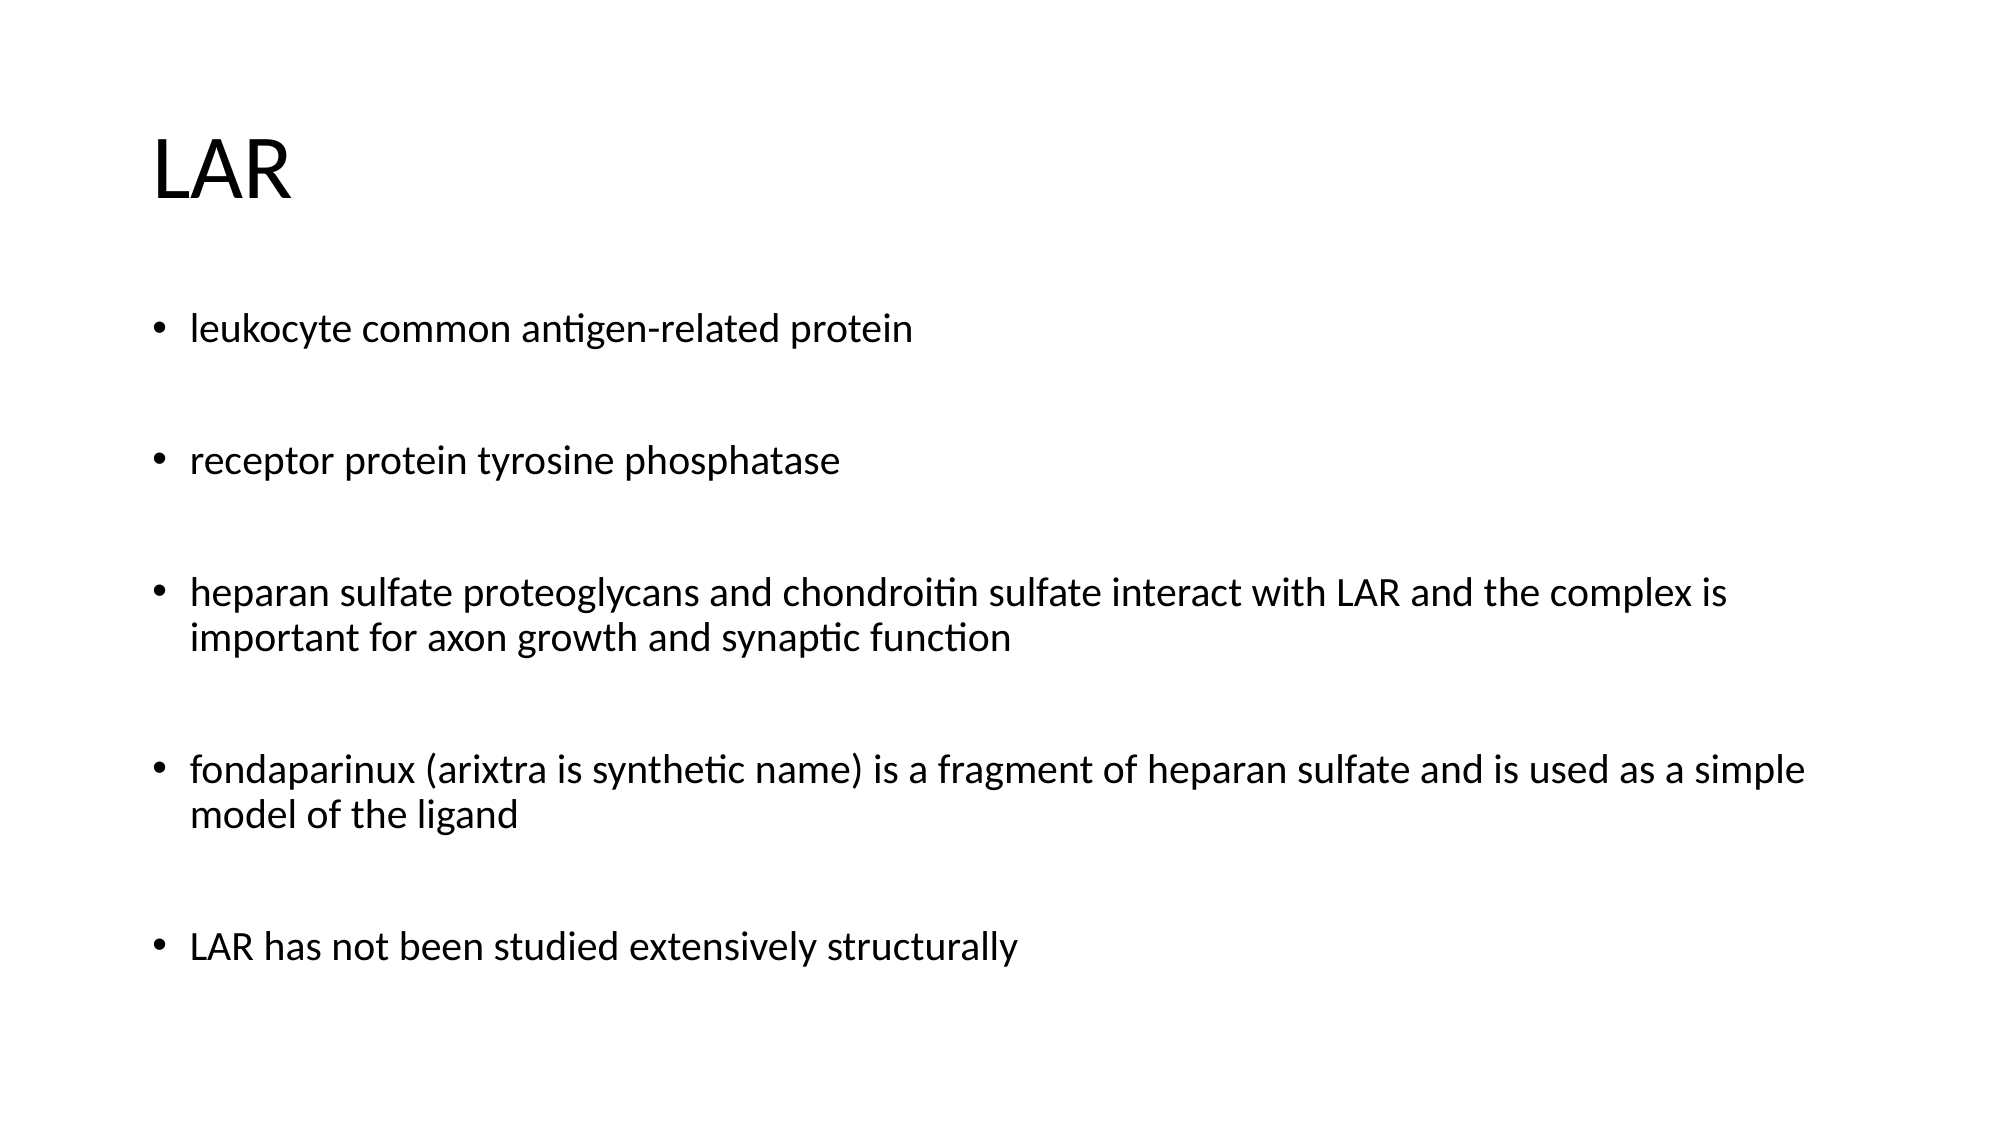

LAR
leukocyte common antigen-related protein

receptor protein tyrosine phosphatase

heparan sulfate proteoglycans and chondroitin sulfate interact with LAR and the complex is important for axon growth and synaptic function

fondaparinux (arixtra is synthetic name) is a fragment of heparan sulfate and is used as a simple model of the ligand

LAR has not been studied extensively structurally